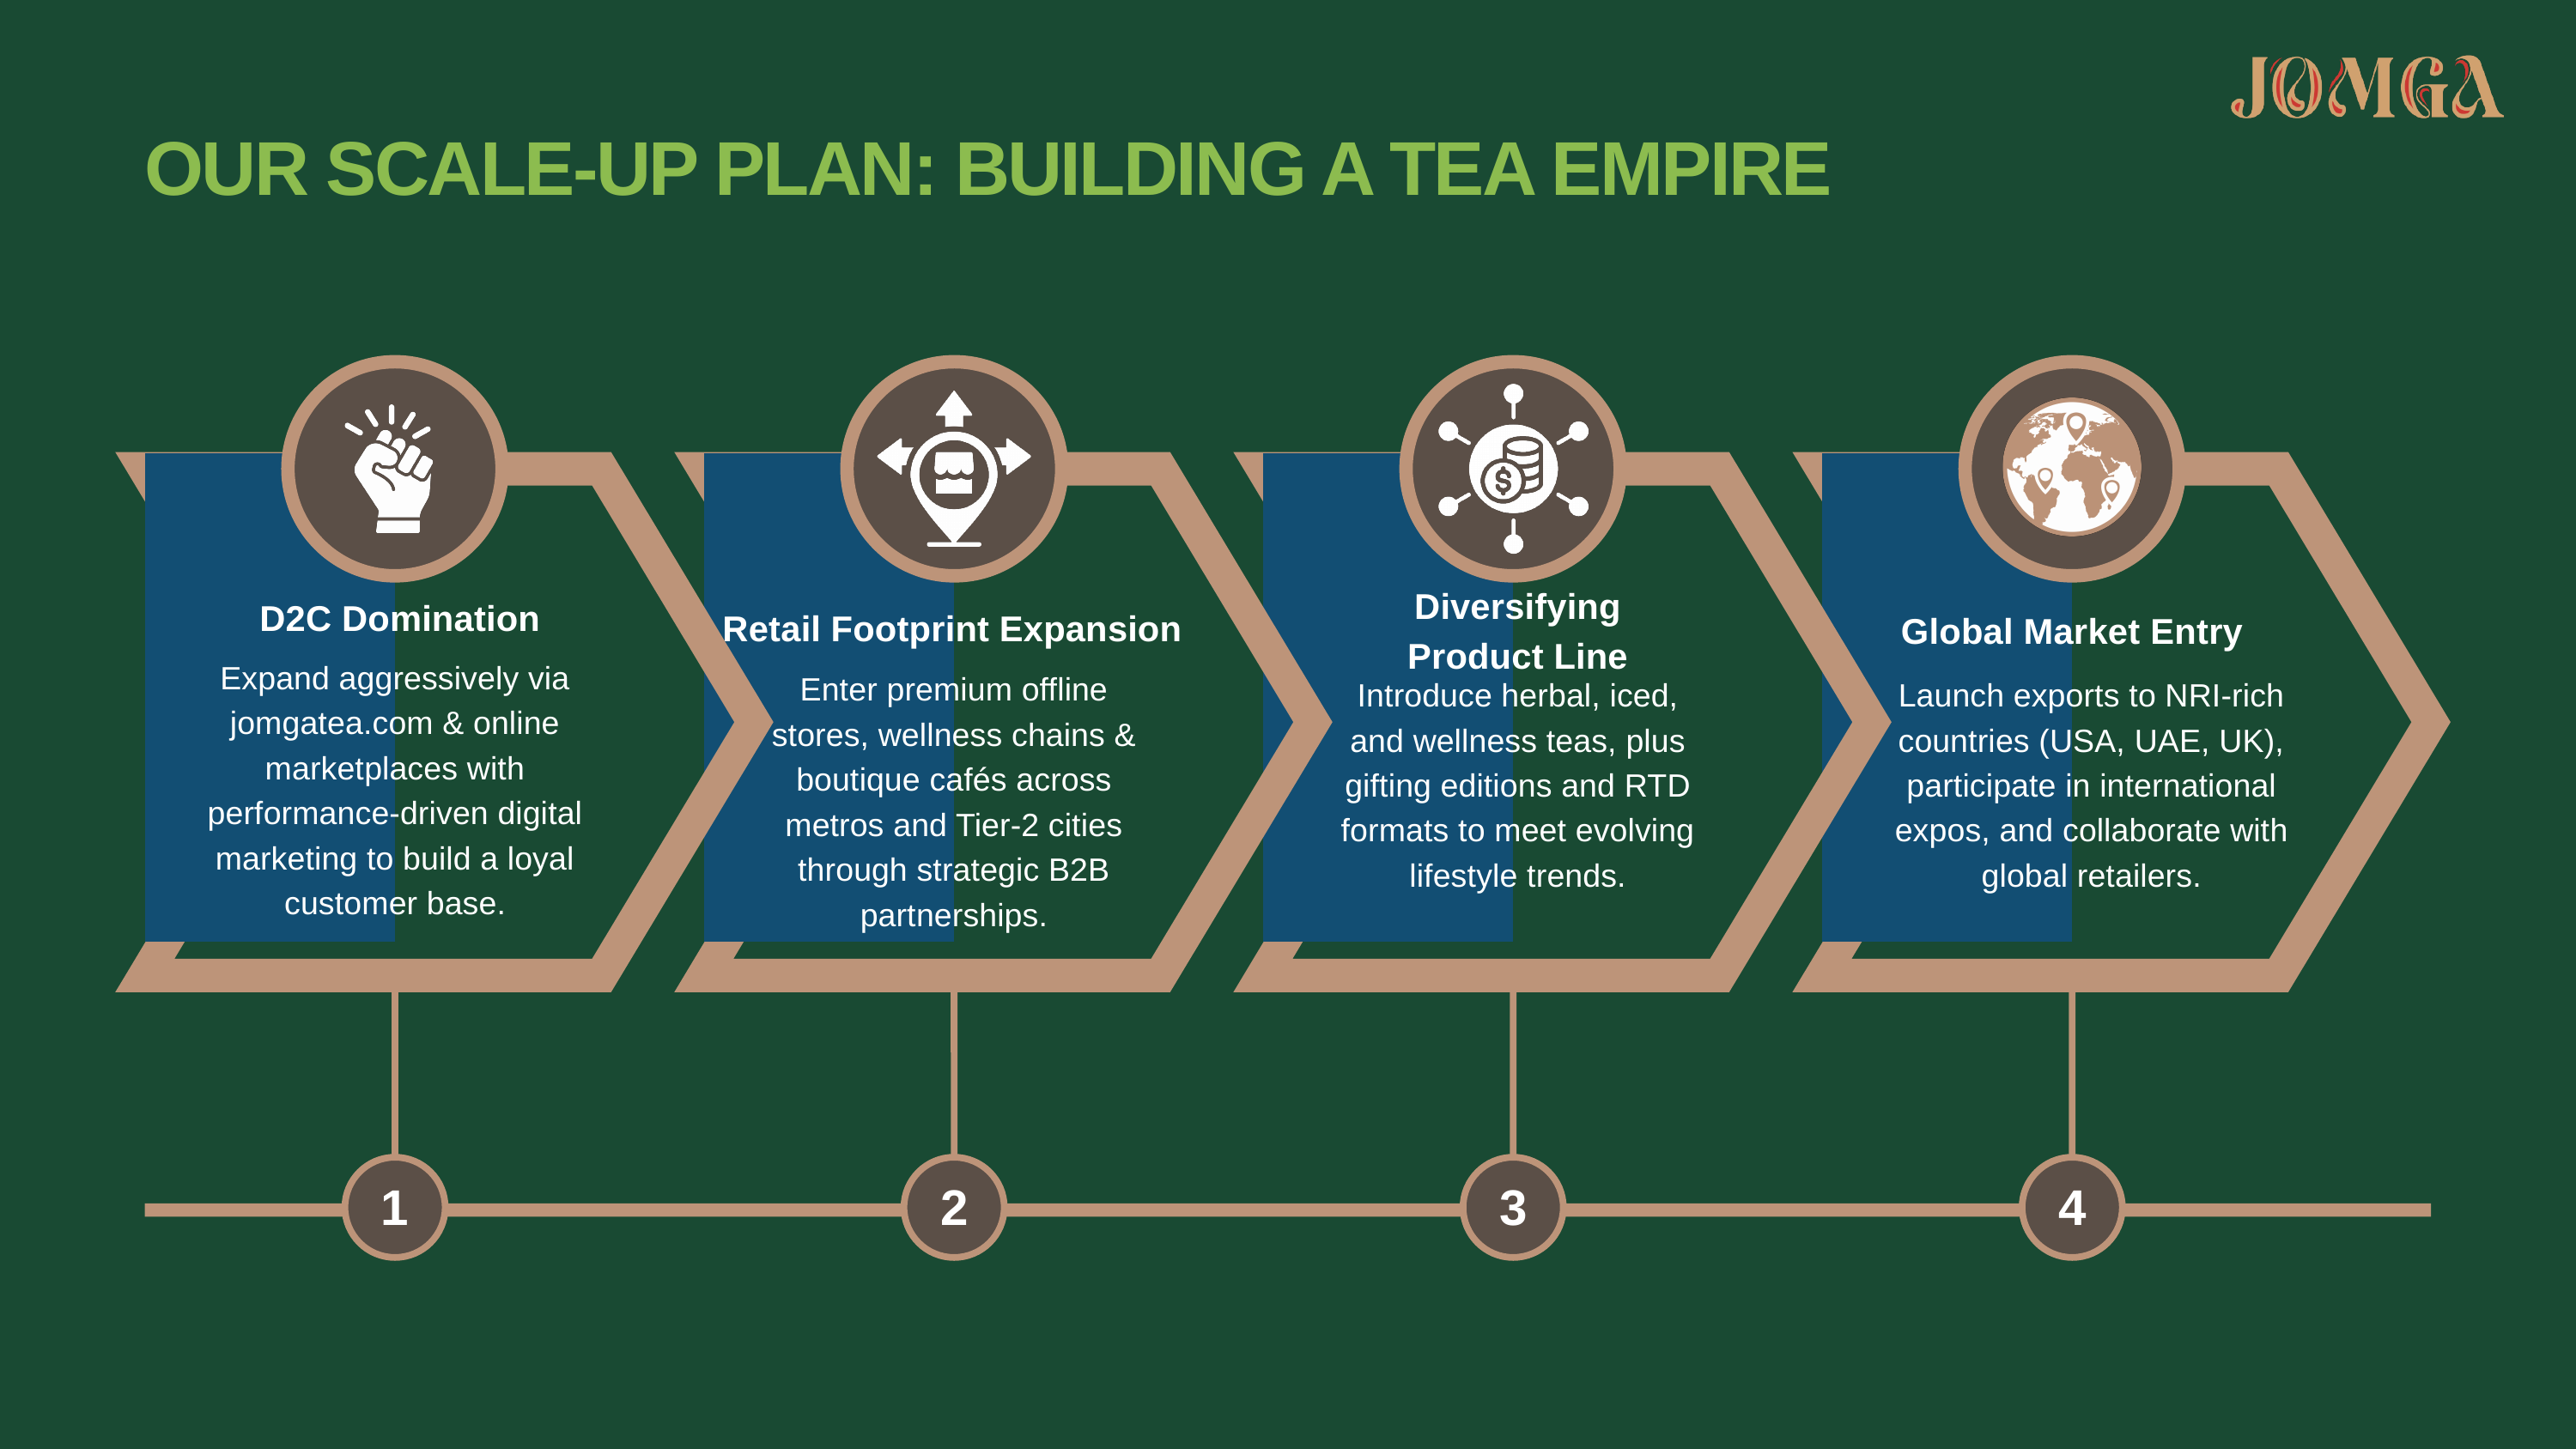

OUR SCALE-UP PLAN: BUILDING A TEA EMPIRE

Diversifying Product Line
 D2C Domination
 Retail Footprint Expansion
Global Market Entry
Expand aggressively via jomgatea.com & online marketplaces with performance-driven digital marketing to build a loyal customer base.
Enter premium offline stores, wellness chains & boutique cafés across metros and Tier-2 cities through strategic B2B partnerships.
Introduce herbal, iced, and wellness teas, plus gifting editions and RTD formats to meet evolving lifestyle trends.
Launch exports to NRI-rich countries (USA, UAE, UK), participate in international expos, and collaborate with global retailers.

1
2
3
4